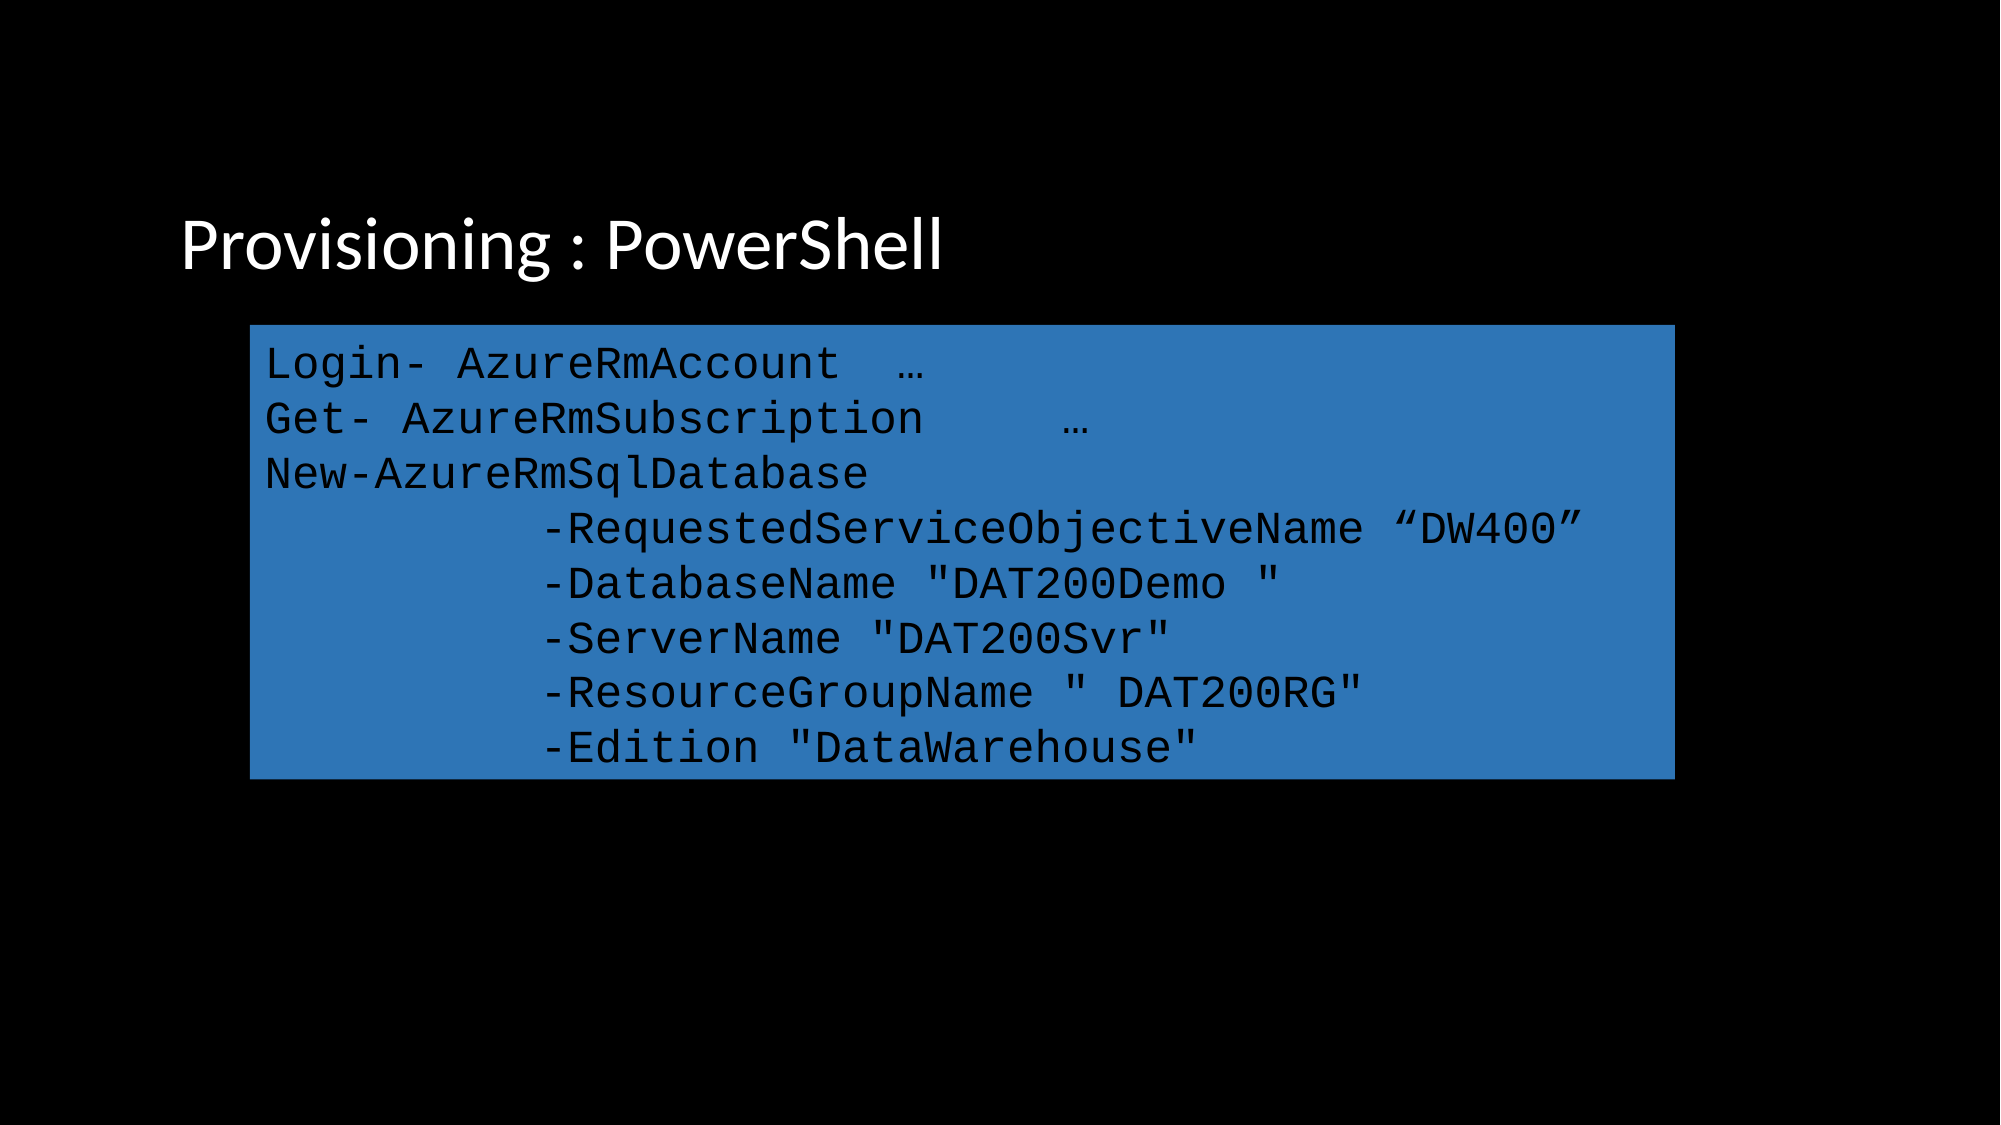

Provisioning : PowerShell
Login- AzureRmAccount  …
Get- AzureRmSubscription     …
New-AzureRmSqlDatabase
          -RequestedServiceObjectiveName “DW400”
          -DatabaseName "DAT200Demo "
          -ServerName "DAT200Svr"
          -ResourceGroupName " DAT200RG"
          -Edition "DataWarehouse"